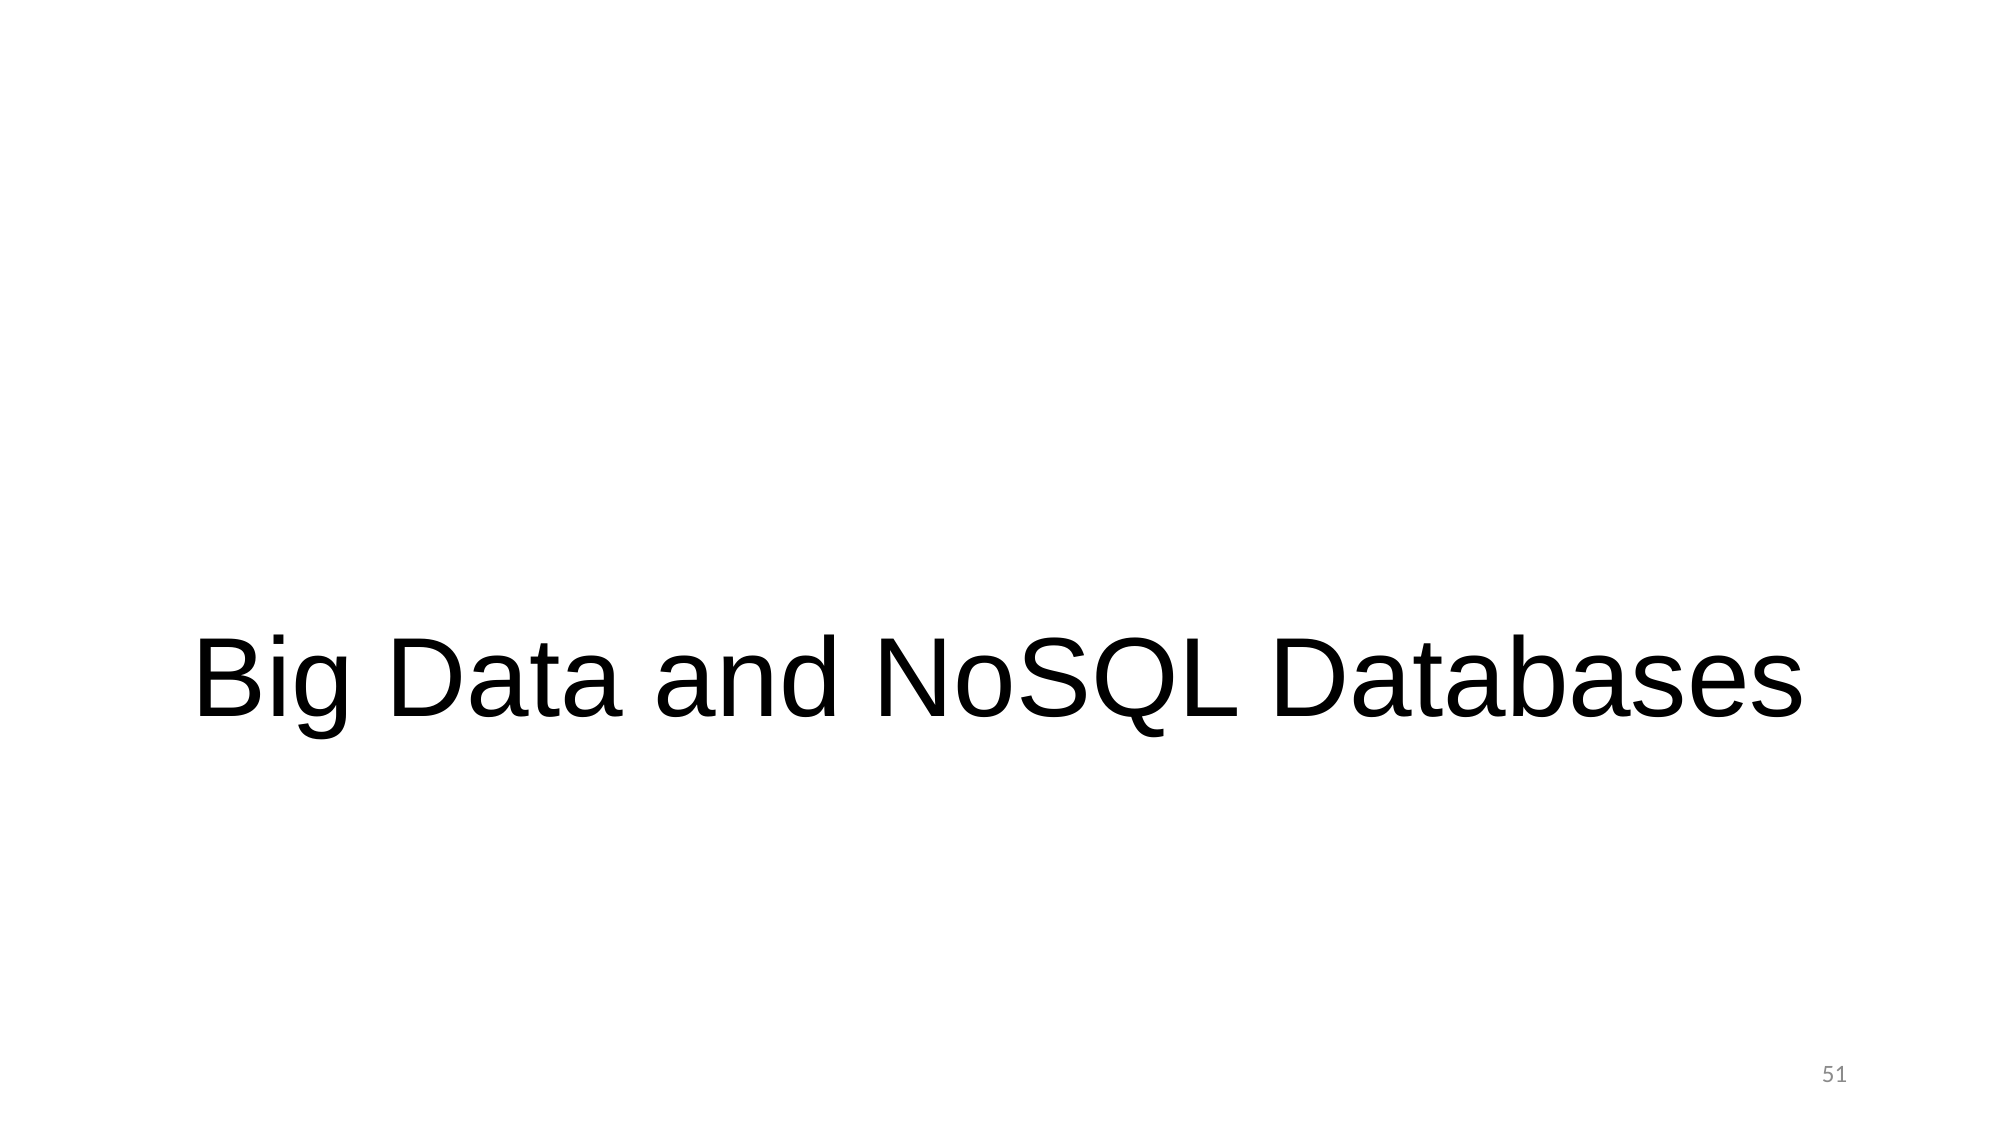

# Big Data and NoSQL Databases

51